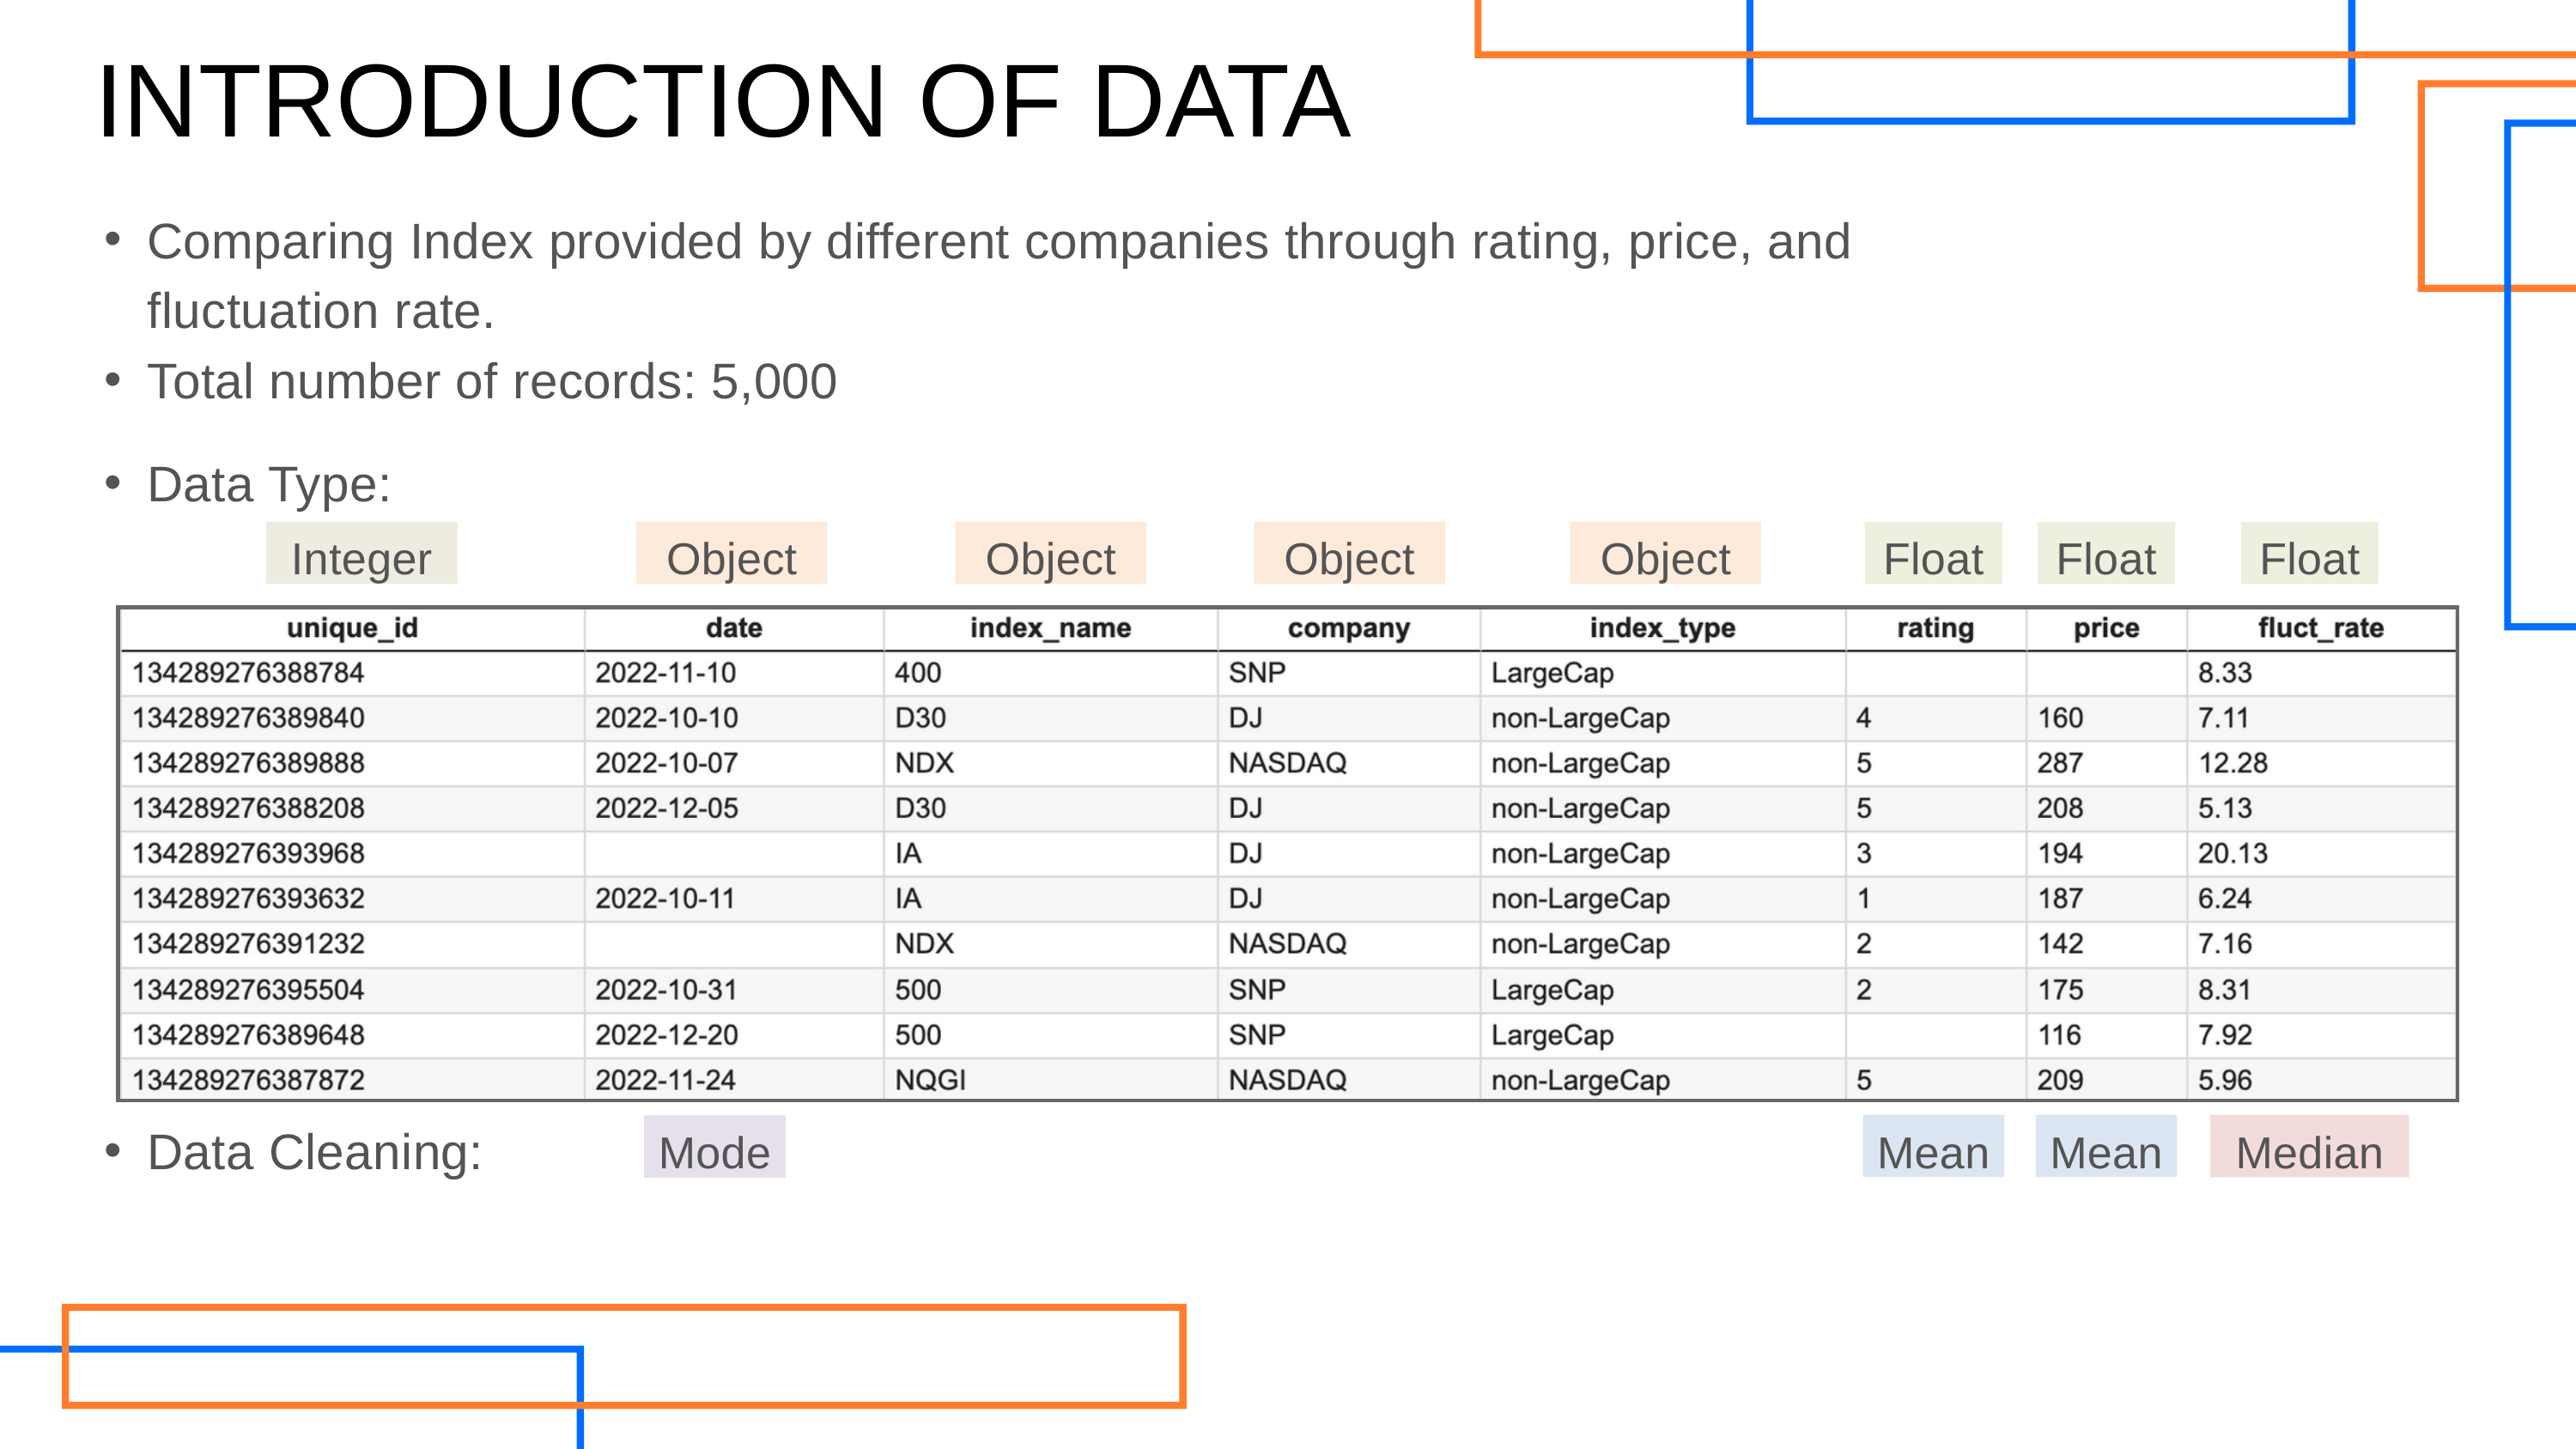

INTRODUCTION OF DATA

Comparing Index provided by different companies through rating, price, and fluctuation rate.
Total number of records: 5,000
Data Type:
Integer
Object
Object
Object
Object
Float
Float
Float

Data Cleaning:
Mean
Mean
Median
Mode